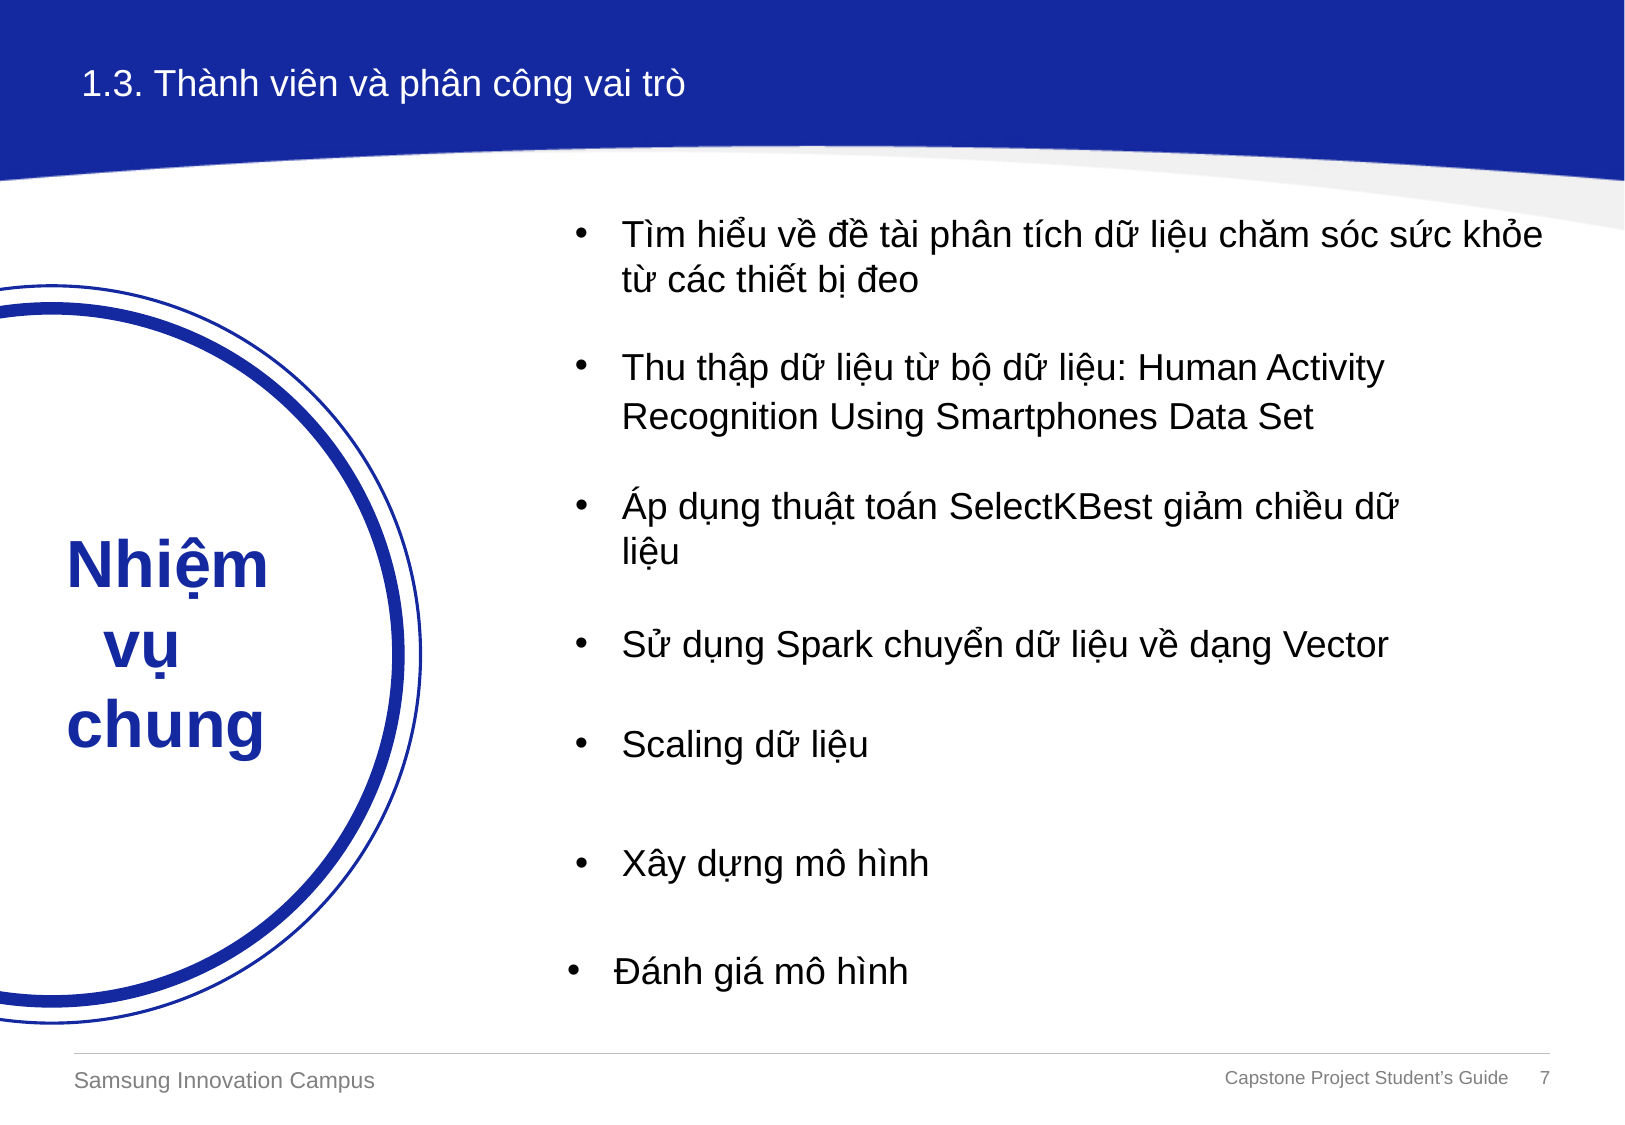

1.3. Thành viên và phân công vai trò
Tìm hiểu về đề tài phân tích dữ liệu chăm sóc sức khỏe từ các thiết bị đeo

Thu thập dữ liệu từ bộ dữ liệu: Human Activity Recognition Using Smartphones Data Set

Áp dụng thuật toán SelectKBest giảm chiều dữ liệu
Nhiệm
  vụ chung
Sử dụng Spark chuyển dữ liệu về dạng Vector
Scaling dữ liệu
Xây dựng mô hình
Đánh giá mô hình